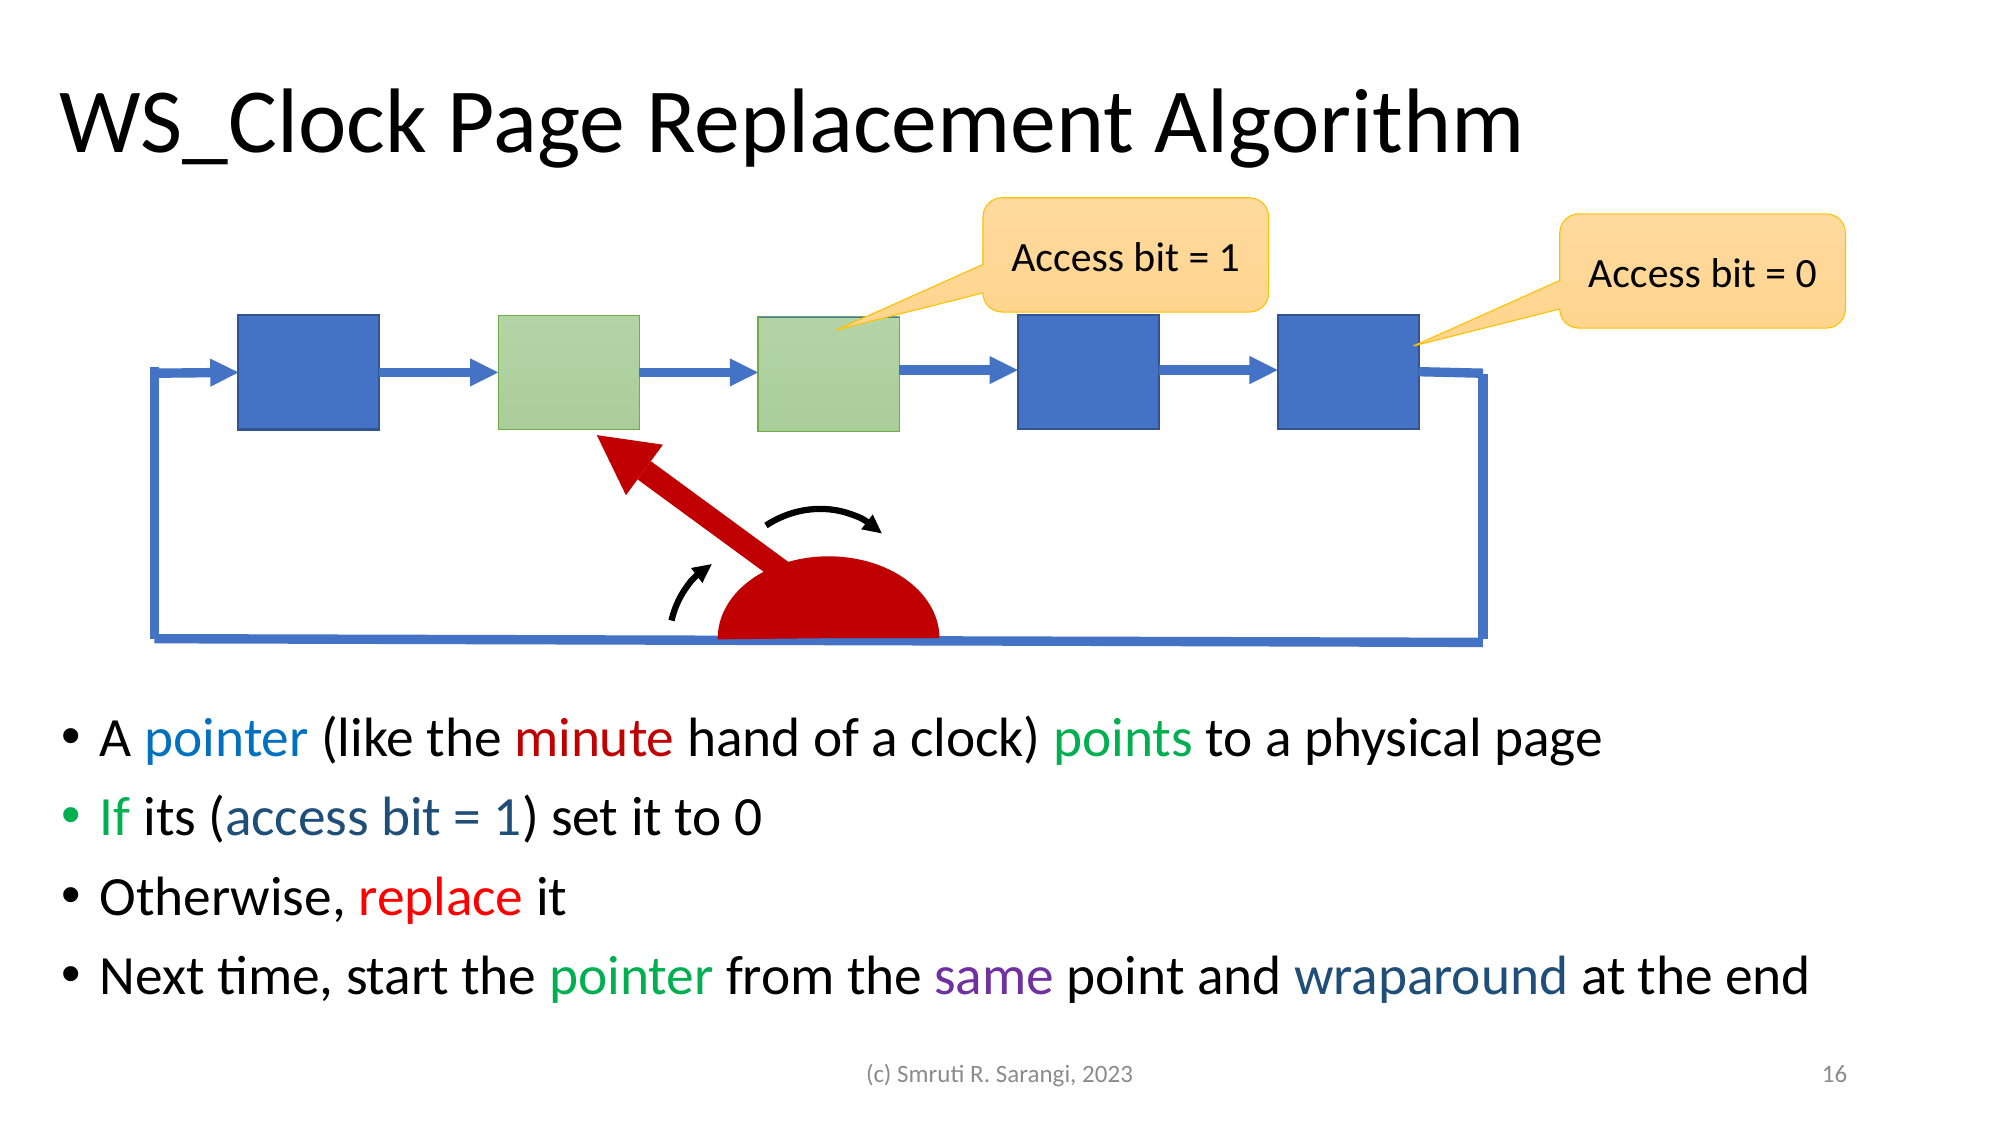

# WS_Clock Page Replacement Algorithm
Access bit = 1
Access bit = 0

A pointer (like the minute hand of a clock) points to a physical page
If its (access bit = 1) set it to 0
Otherwise, replace it
Next time, start the pointer from the same point and wraparound at the end

(c) Smruti R. Sarangi, 2023
16